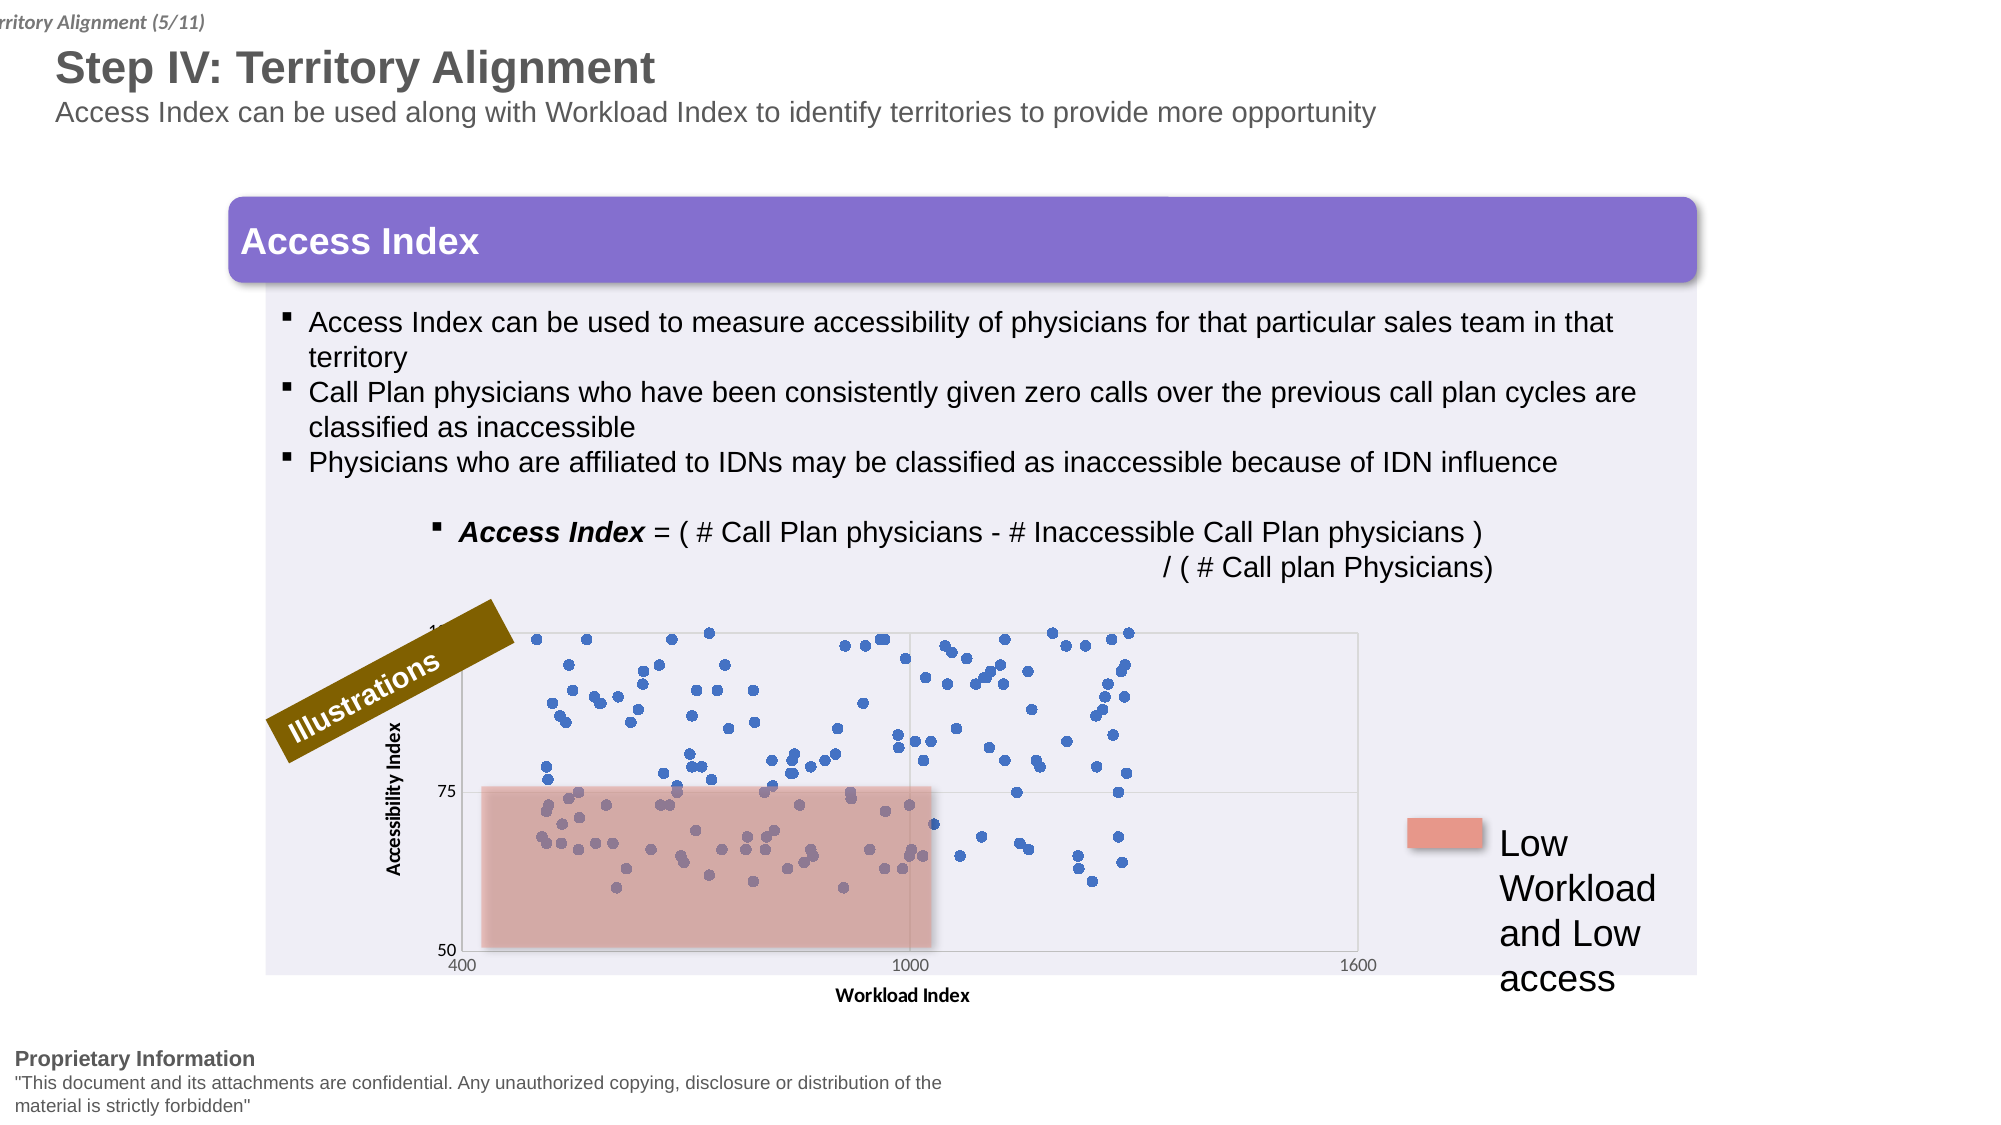

Territory Alignment (5/11)
Step IV: Territory Alignment
Access Index can be used along with Workload Index to identify territories to provide more opportunity
Access Index

Access Index can be used to measure accessibility of physicians for that particular sales team in that territory
Call Plan physicians who have been consistently given zero calls over the previous call plan cycles are classified as inaccessible
Physicians who are affiliated to IDNs may be classified as inaccessible because of IDN influence

Access Index = ( # Call Plan physicians - # Inaccessible Call Plan physicians )
				       / ( # Call plan Physicians)

### Chart

| Category |  |
|---|---|
Illustrations

Low Workload and Low access